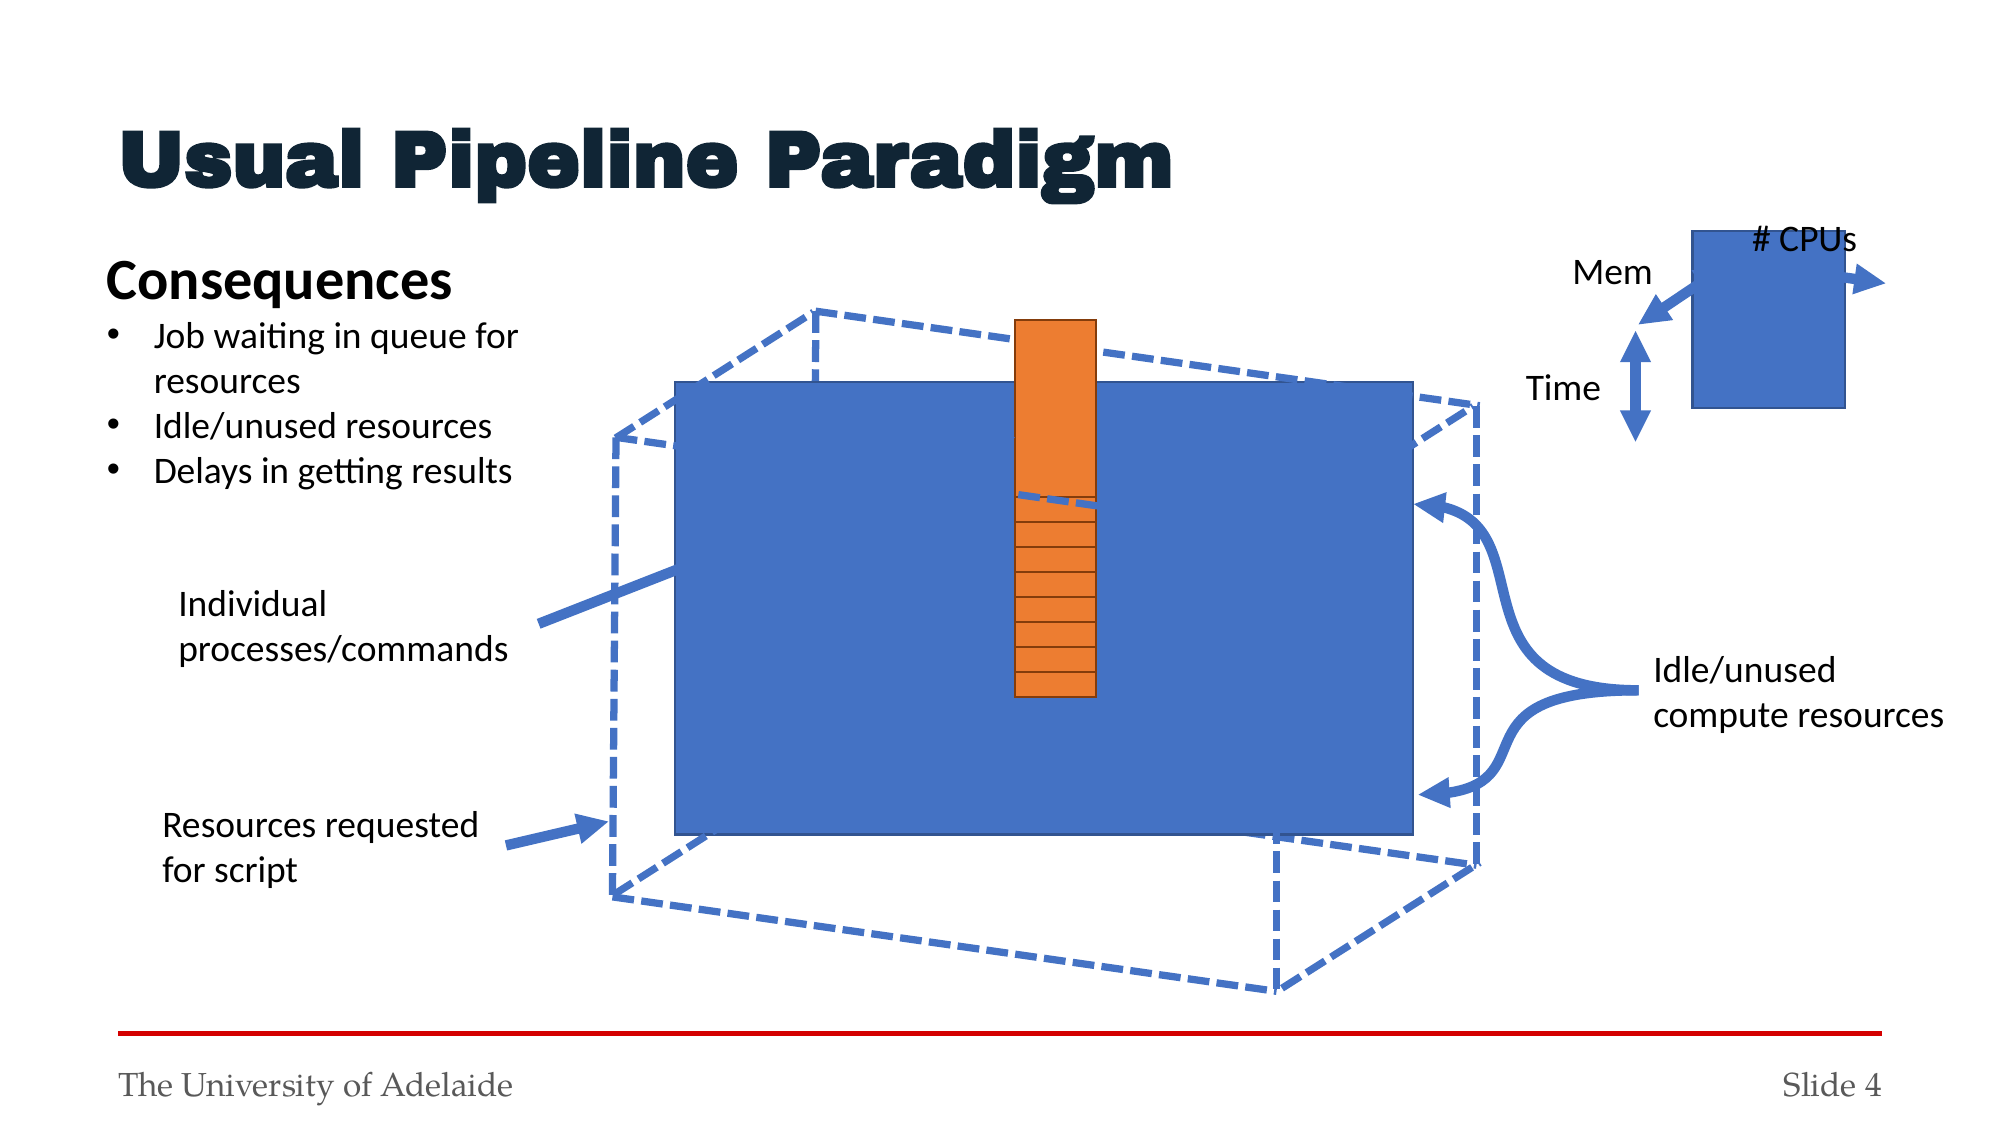

# Usual Pipeline Paradigm
# CPUs

Mem
Time
Consequences
Job waiting in queue for resources
Idle/unused resources
Delays in getting results

Individual processes/commands

Idle/unused compute resources

Resources requested for script
The University of Adelaide
Slide 4